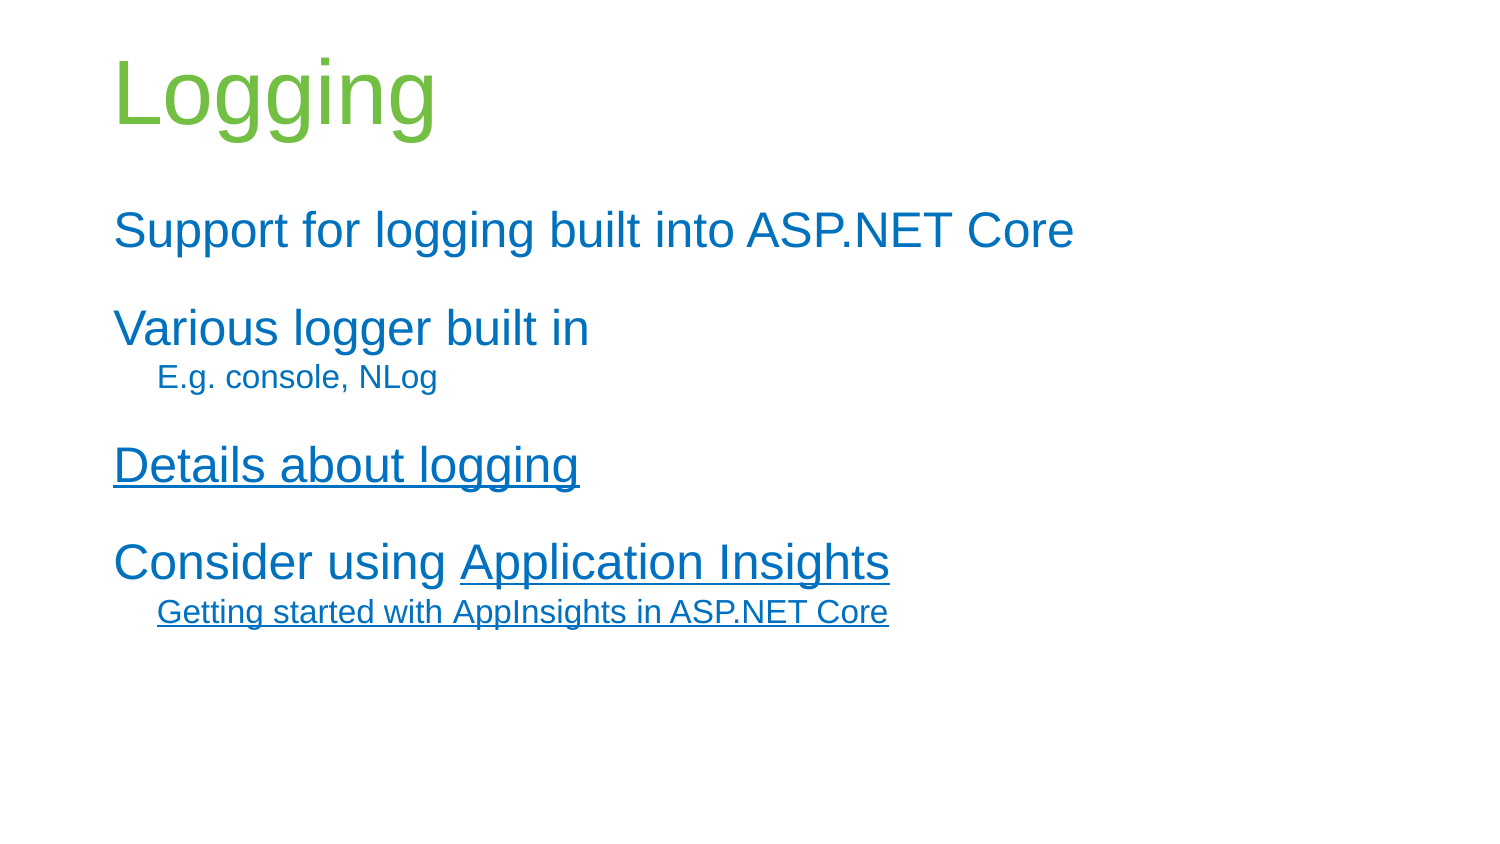

# Logging
Support for logging built into ASP.NET Core
Various logger built in
E.g. console, NLog
Details about logging
Consider using Application Insights
Getting started with AppInsights in ASP.NET Core